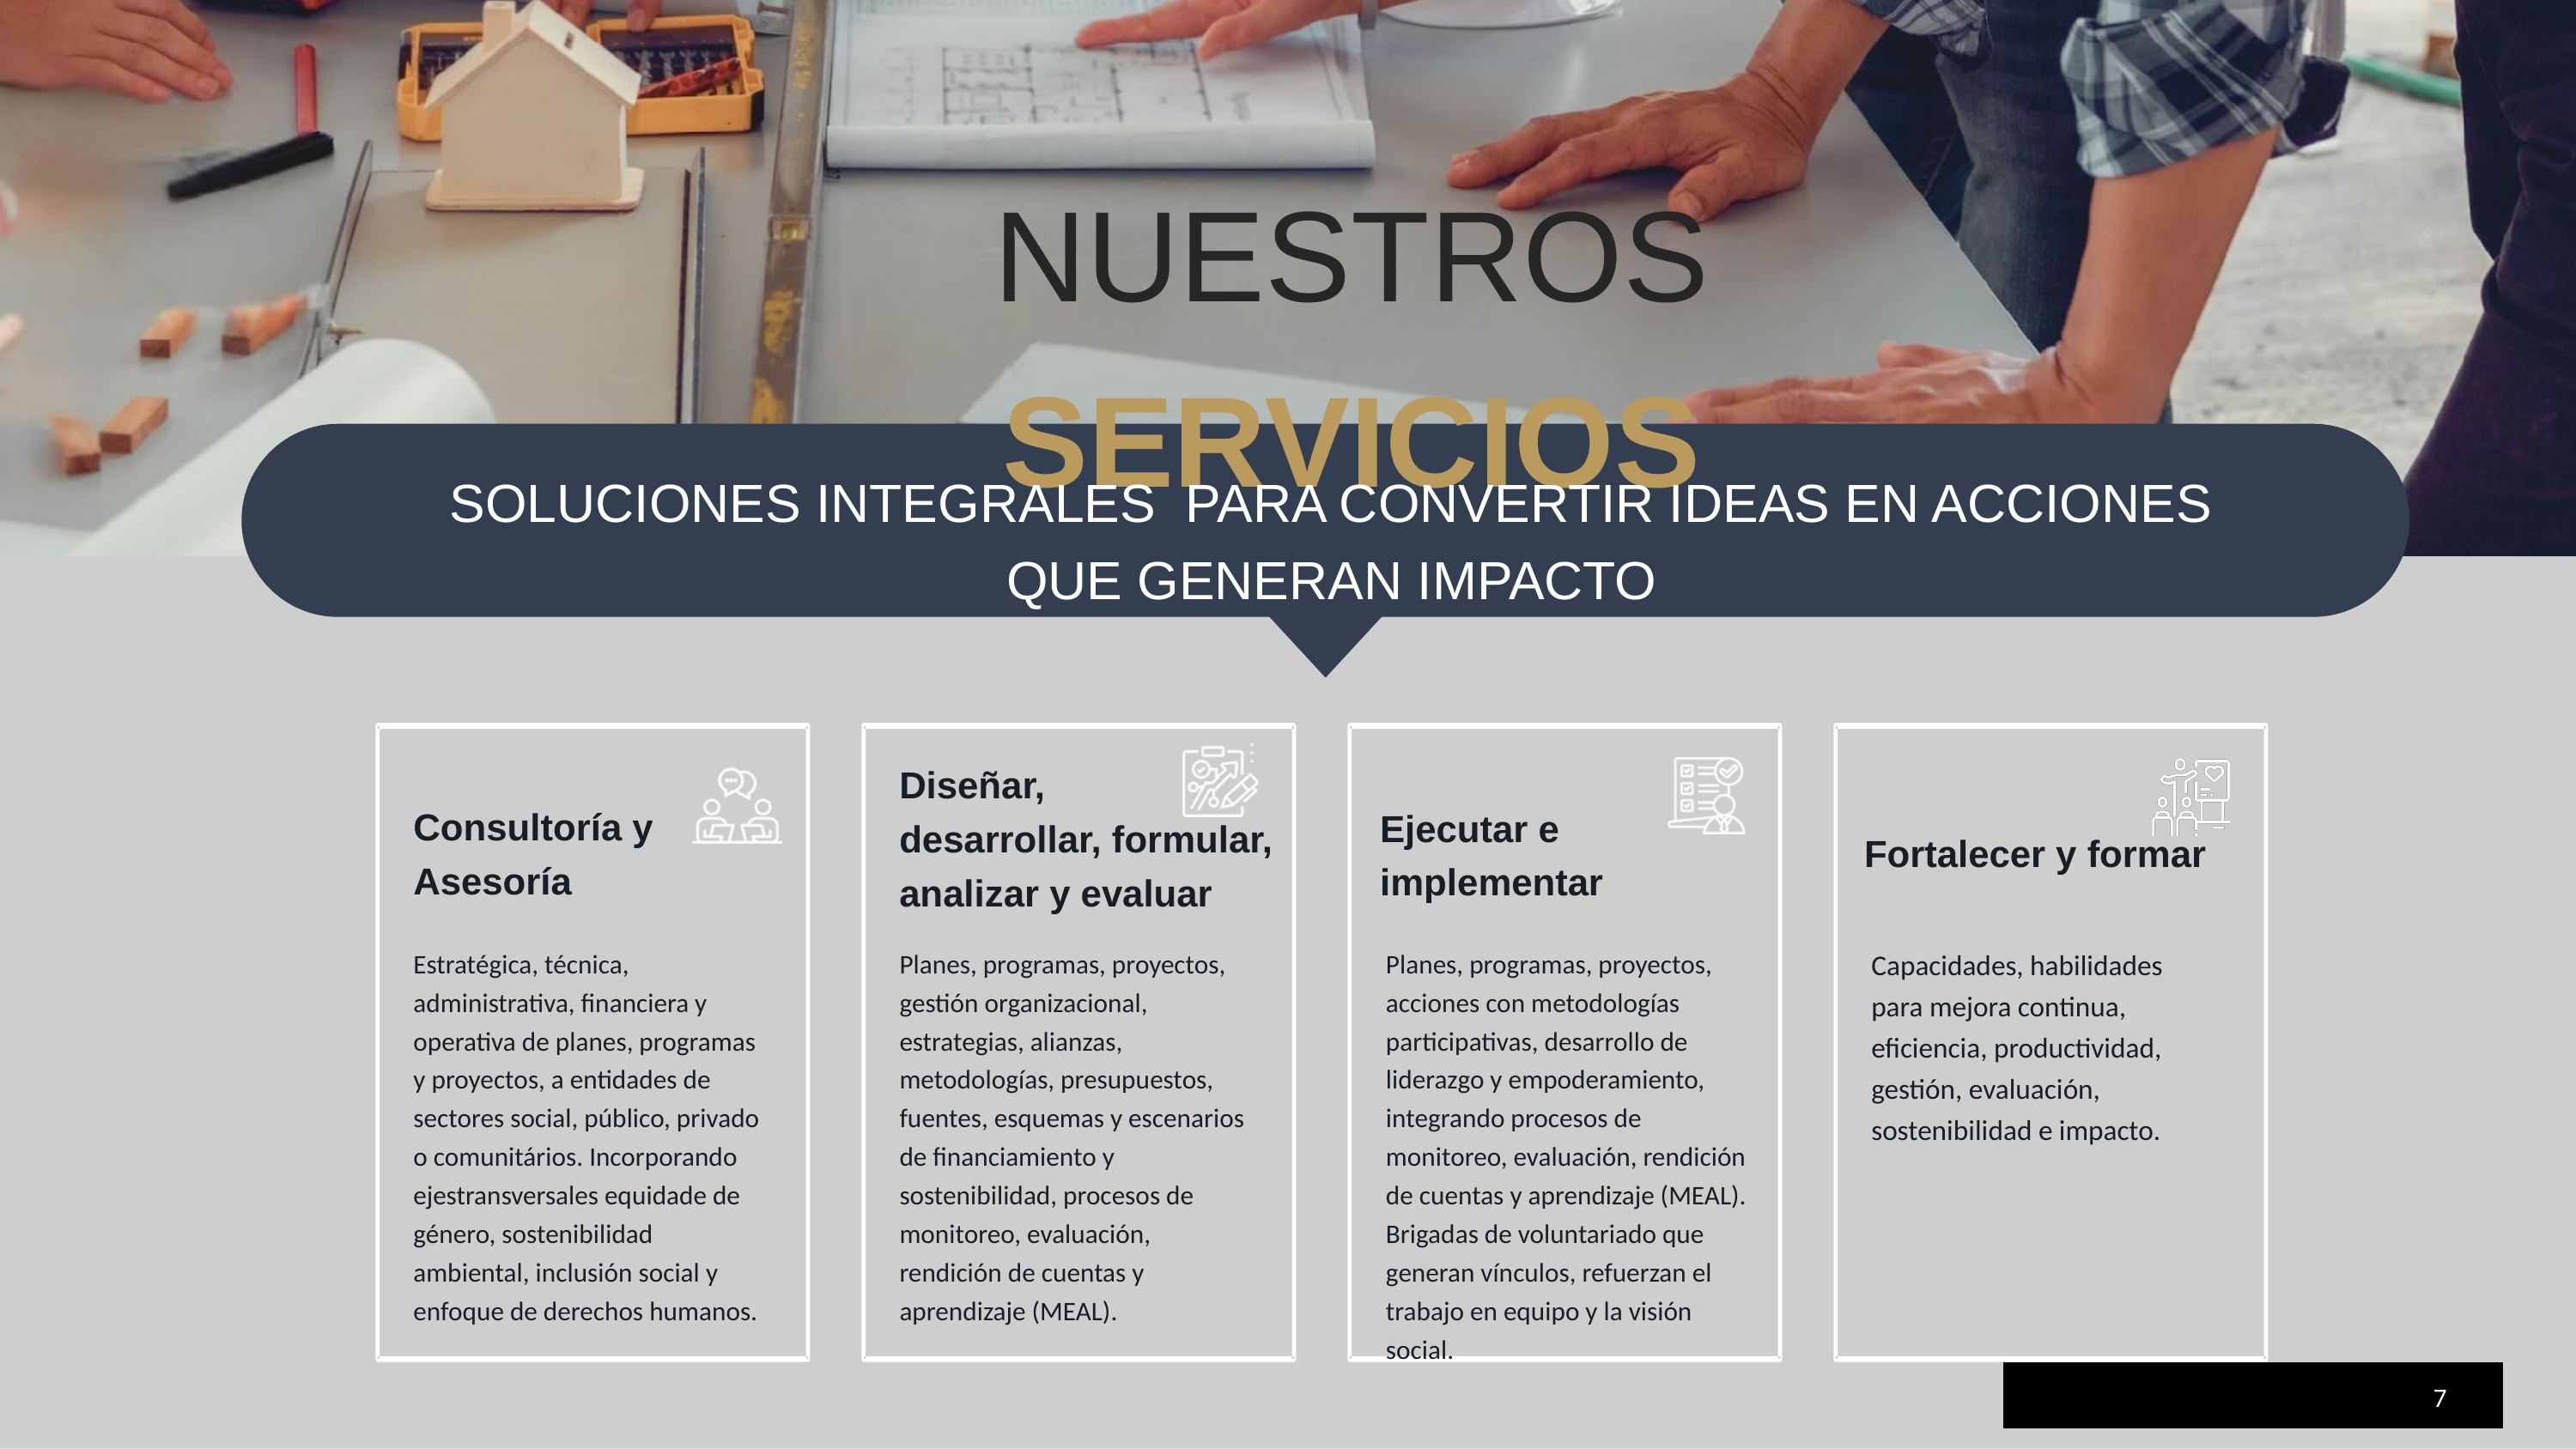

NUESTROS SERVICIOS

SOLUCIONES INTEGRALES  PARA CONVERTIR IDEAS EN ACCIONES QUE GENERAN IMPACTO

Diseñar,
desarrollar, formular, analizar y evaluar

Consultoría y Asesoría

Fortalecer y formar

Ejecutar e implementar

Estratégica, técnica, administrativa, financiera y operativa de planes, programas y proyectos, a entidades de sectores social, público, privado o comunitários. Incorporando ejestransversales equidade de género, sostenibilidad ambiental, inclusión social y enfoque de derechos humanos.

Planes, programas, proyectos, gestión organizacional, estrategias, alianzas, metodologías, presupuestos, fuentes, esquemas y escenarios de financiamiento y sostenibilidad, procesos de monitoreo, evaluación, rendición de cuentas y aprendizaje (MEAL).

Planes, programas, proyectos, acciones con metodologías participativas, desarrollo de liderazgo y empoderamiento, integrando procesos de monitoreo, evaluación, rendición de cuentas y aprendizaje (MEAL).
Brigadas de voluntariado que generan vínculos, refuerzan el trabajo en equipo y la visión social.

Capacidades, habilidades para mejora continua, eficiencia, productividad, gestión, evaluación, sostenibilidad e impacto.

7

WWW.CRESCEREPST.COM